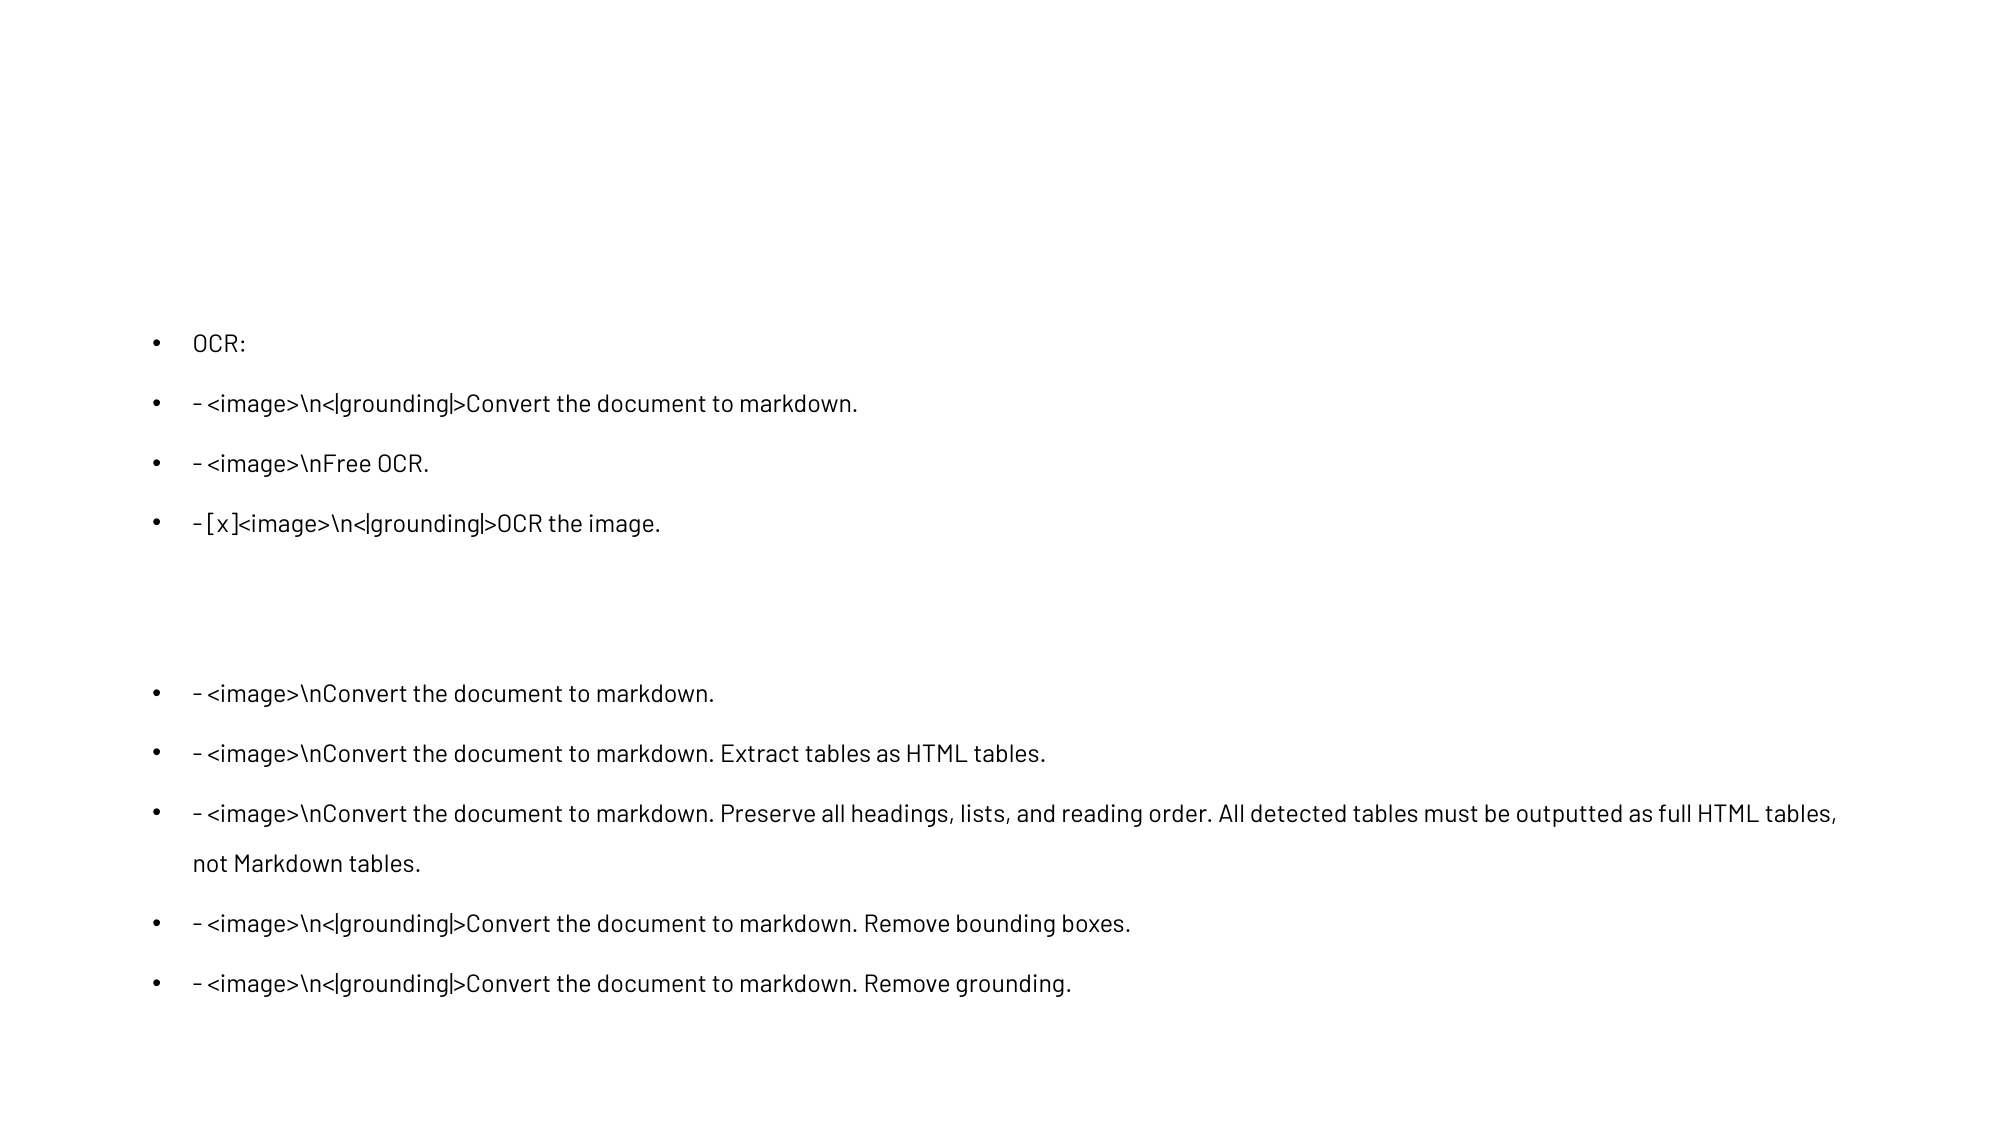

#
OCR:
- <image>\n<|grounding|>Convert the document to markdown.
- <image>\nFree OCR.
- [x]<image>\n<|grounding|>OCR the image.

- <image>\nConvert the document to markdown.
- <image>\nConvert the document to markdown. Extract tables as HTML tables.
- <image>\nConvert the document to markdown. Preserve all headings, lists, and reading order. All detected tables must be outputted as full HTML tables, not Markdown tables.
- <image>\n<|grounding|>Convert the document to markdown. Remove bounding boxes.
- <image>\n<|grounding|>Convert the document to markdown. Remove grounding.